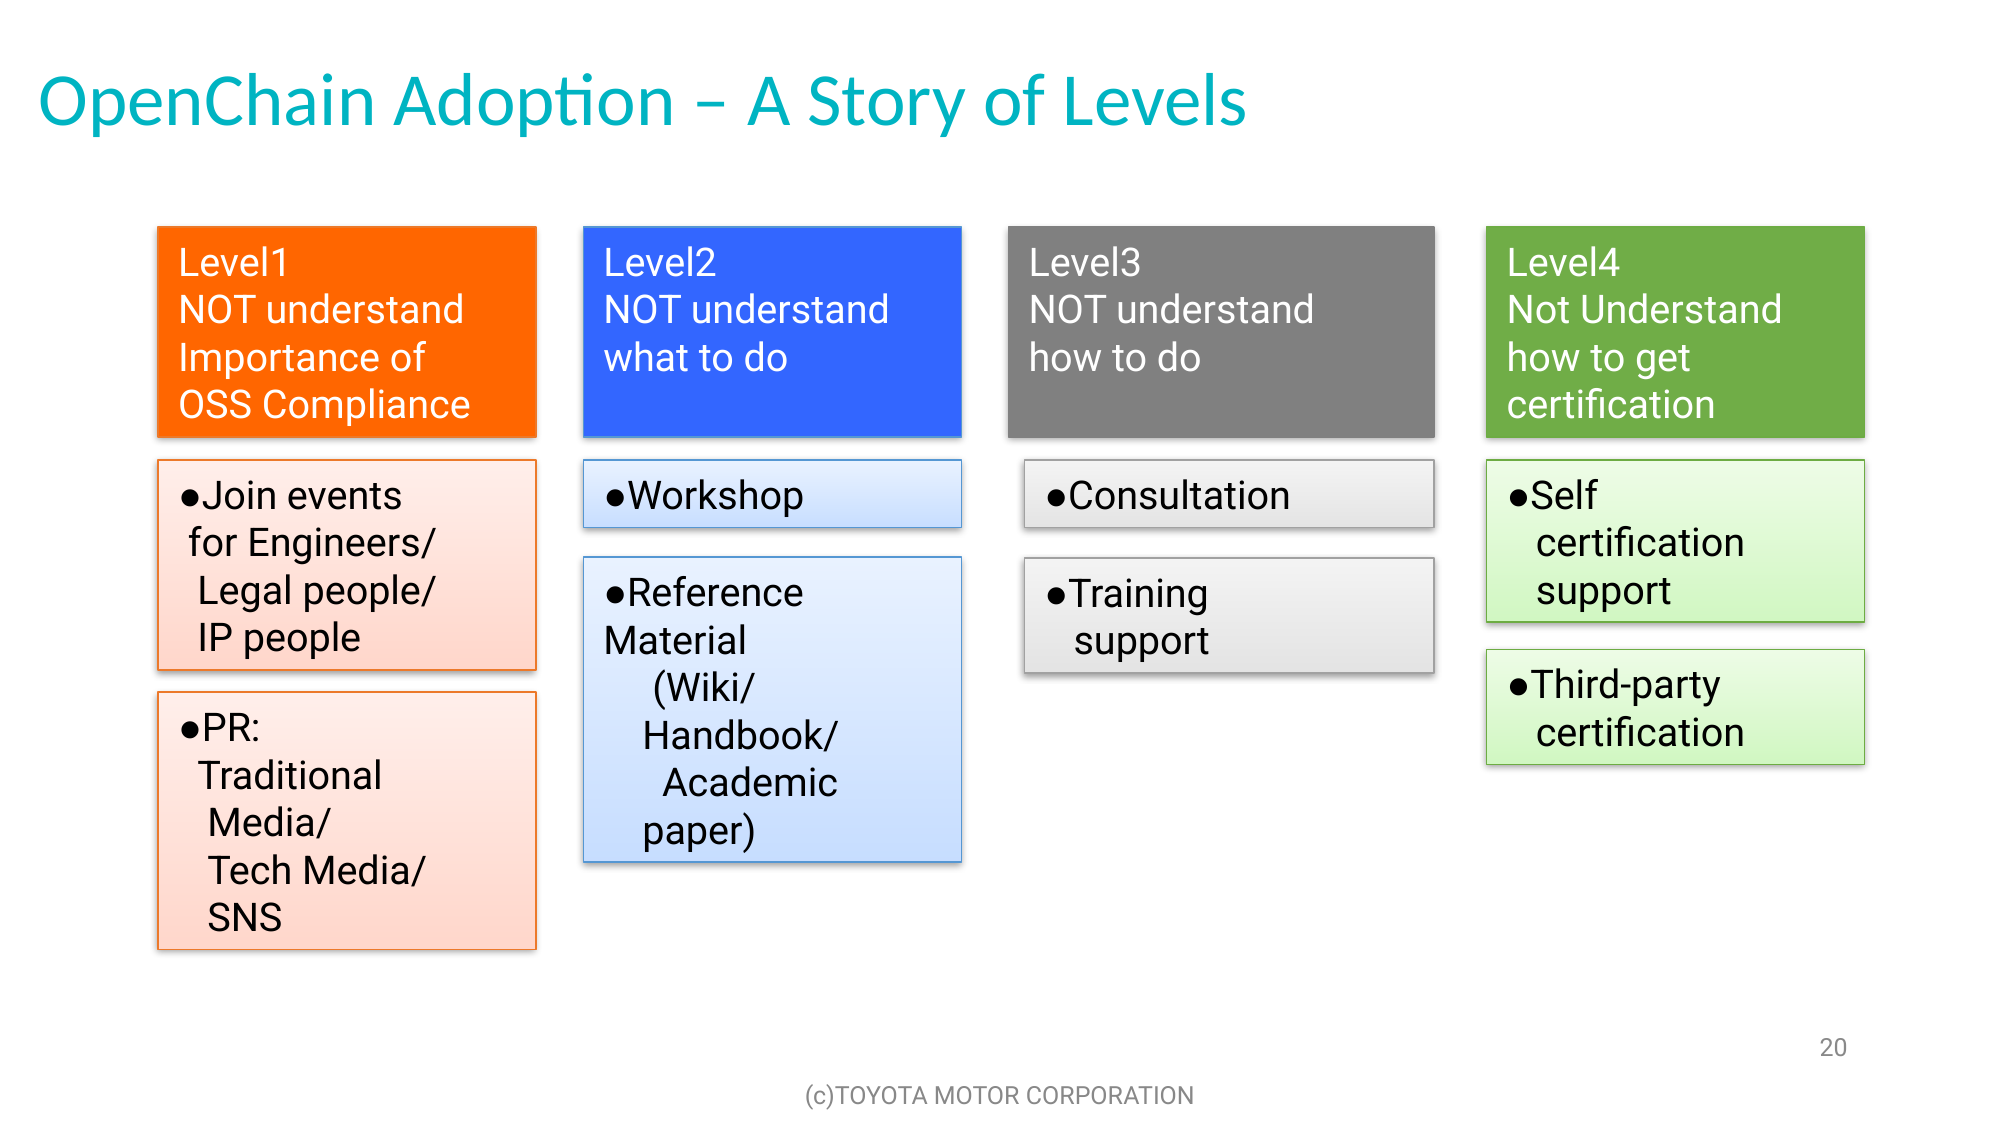

# OpenChain Adoption – A Story of Levels
Level1
NOT understand
Importance of
OSS Compliance
Level2
NOT understand
what to do

Level3
NOT understand
how to do

Level4
Not Understand
how to get
certification
●Join events
 for Engineers/
  Legal people/
  IP people
●Self
   certification
   support
●Workshop
●Consultation
●Reference Material
　(Wiki/
    Handbook/
　 Academic
    paper)
●Training
   support
●Third-party
   certification
●PR:
  Traditional
   Media/
   Tech Media/
   SNS
20
(c)TOYOTA MOTOR CORPORATION